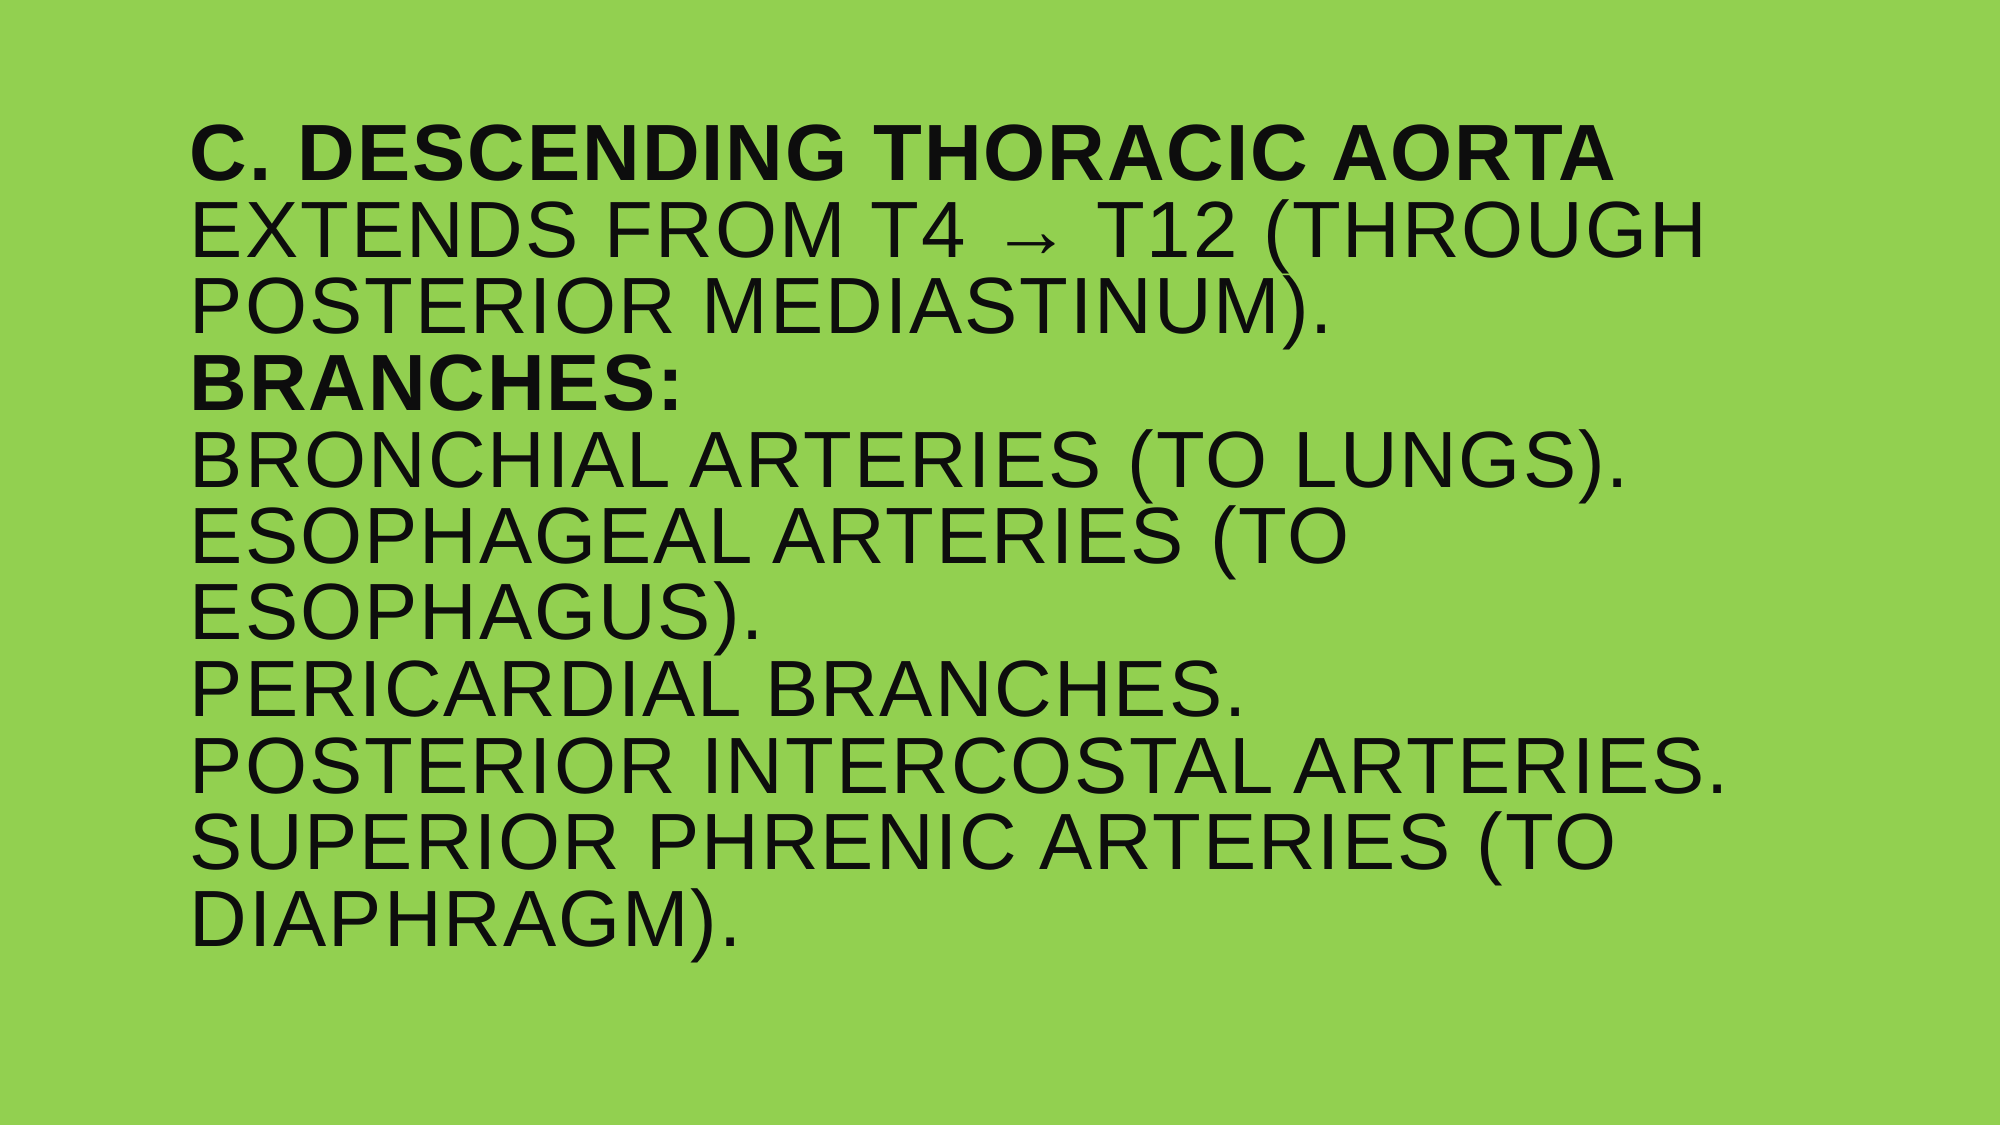

# C. Descending Thoracic Aorta Extends from T4 → T12 (through posterior mediastinum). Branches: Bronchial arteries (to lungs). Esophageal arteries (to esophagus). Pericardial branches. Posterior intercostal arteries. Superior phrenic arteries (to diaphragm).